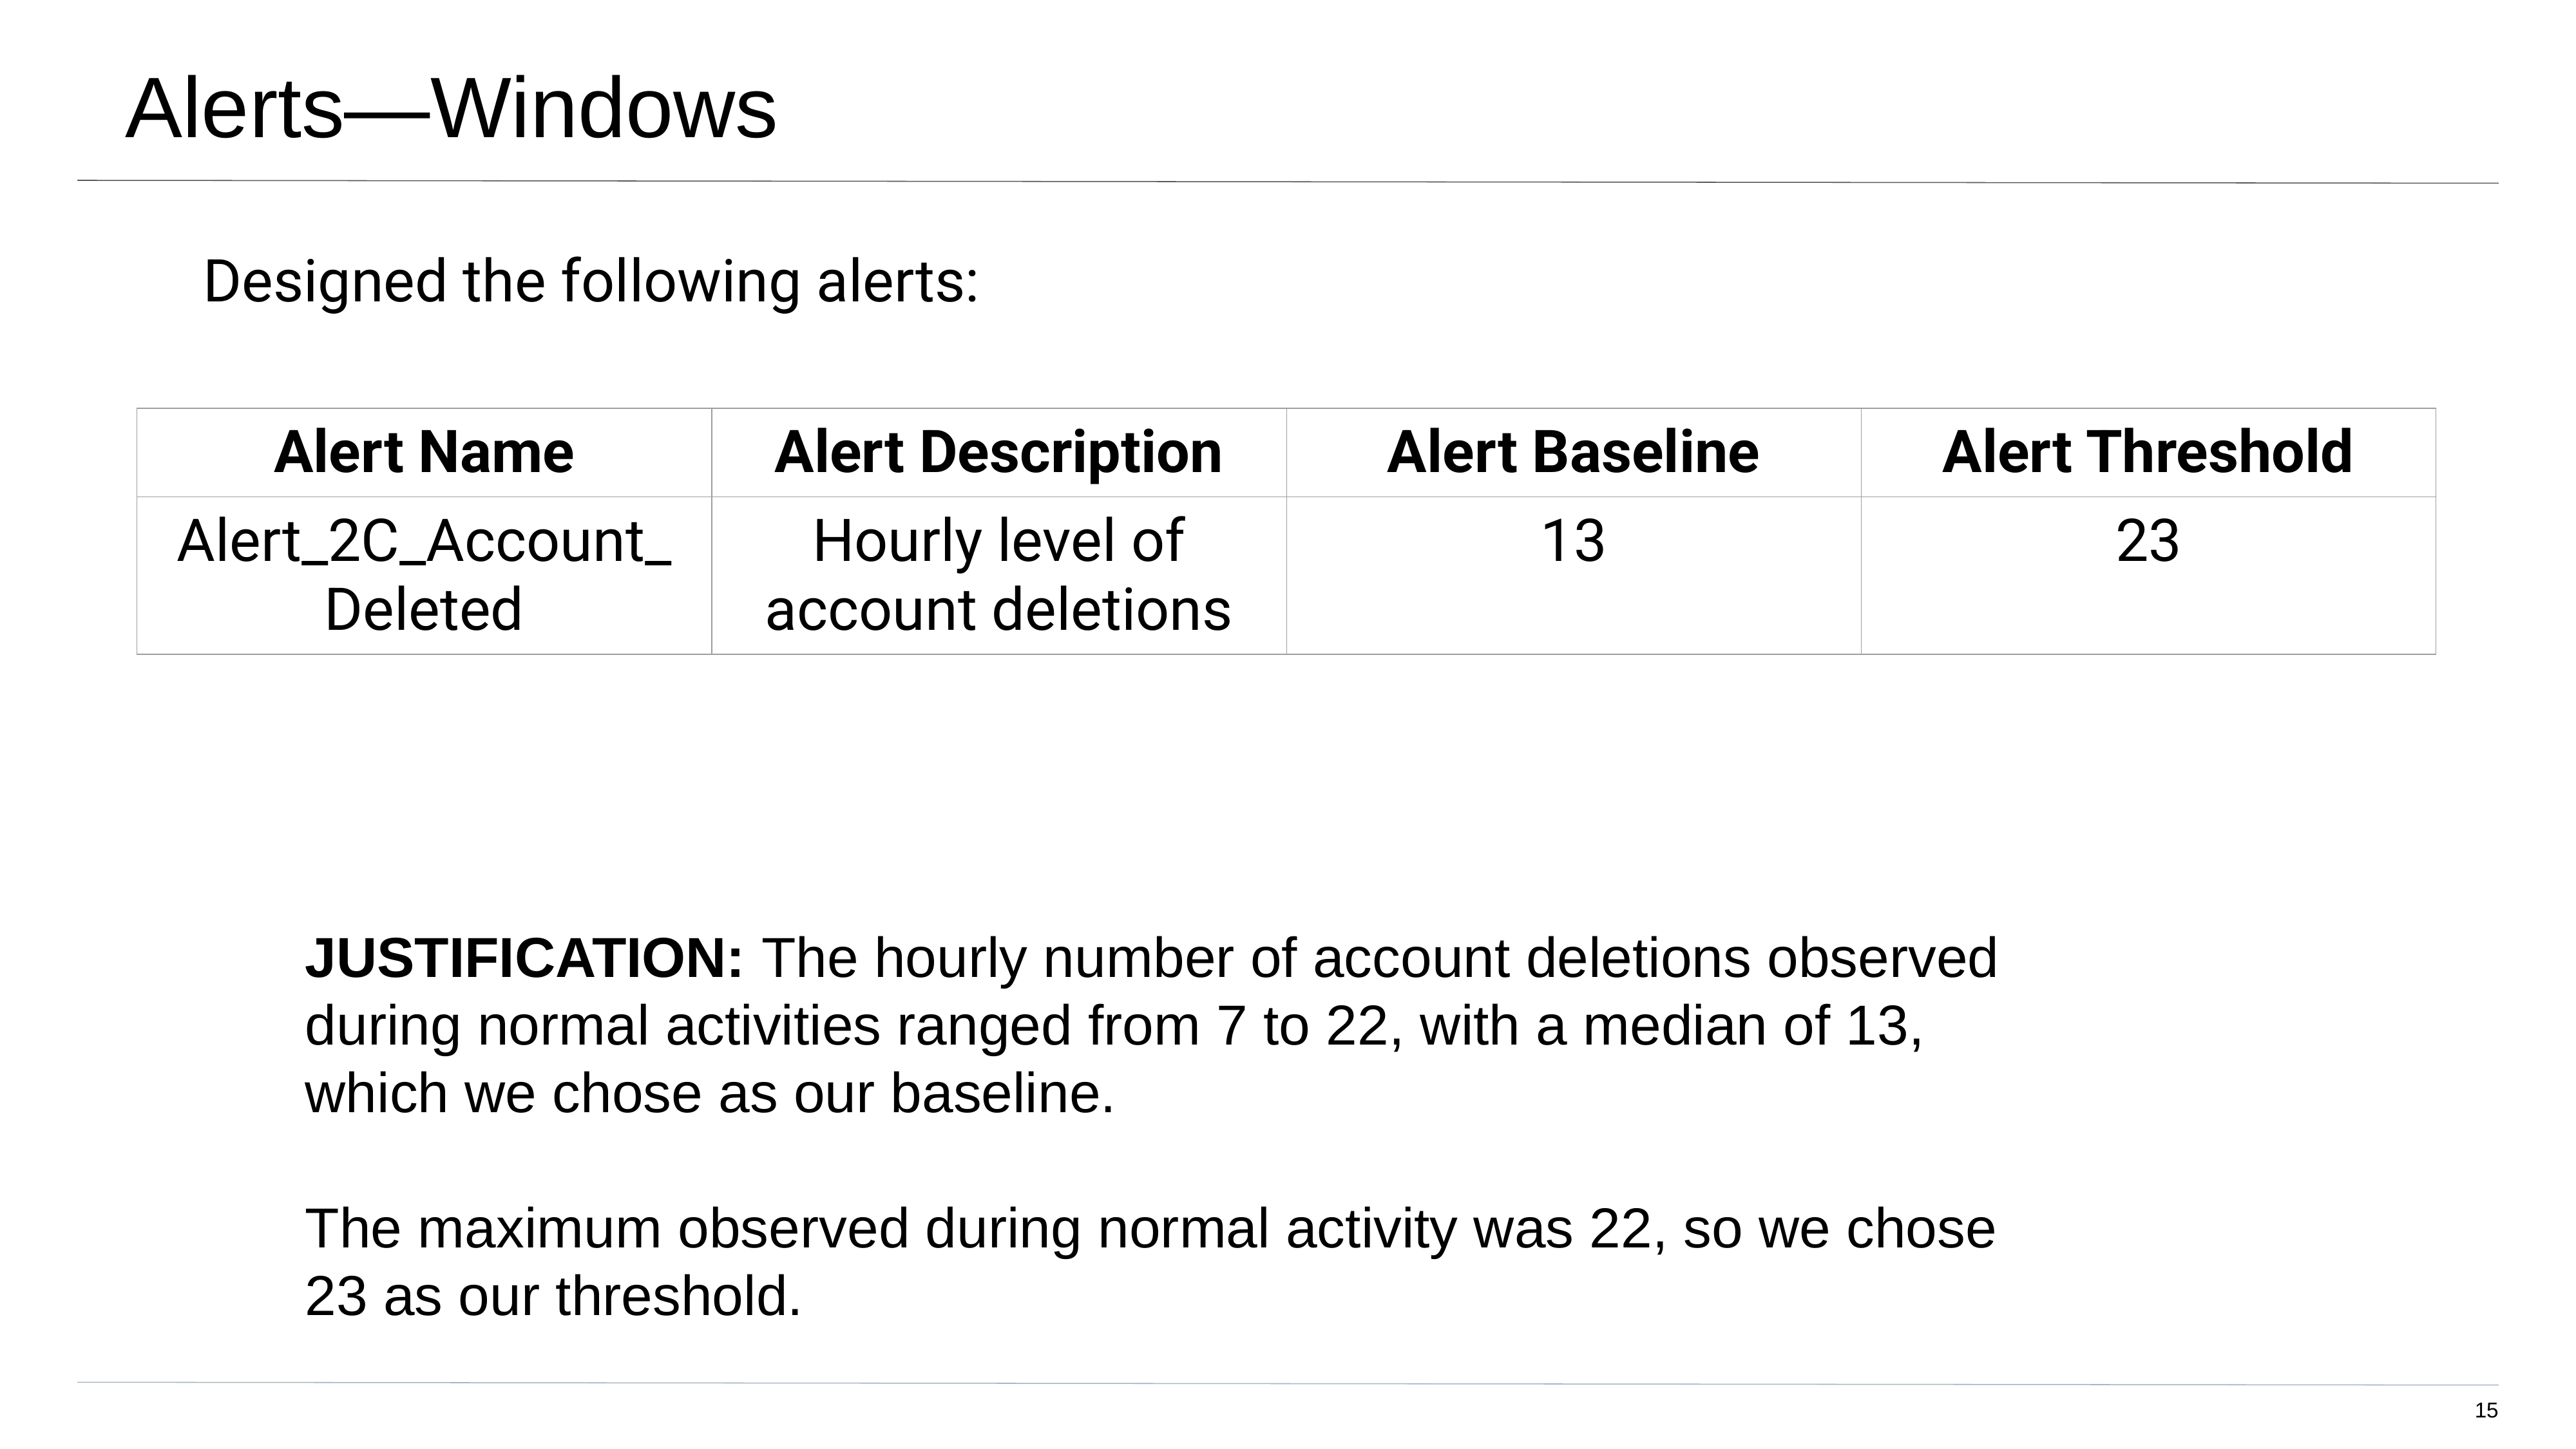

# Alerts—Windows
Designed the following alerts:

| Alert Name | Alert Description | Alert Baseline | Alert Threshold |
| --- | --- | --- | --- |
| Alert\_2C\_Account\_ Deleted | Hourly level of account deletions | 13 | 23 |
JUSTIFICATION: The hourly number of account deletions observed during normal activities ranged from 7 to 22, with a median of 13, which we chose as our baseline.

The maximum observed during normal activity was 22, so we chose 23 as our threshold.
15